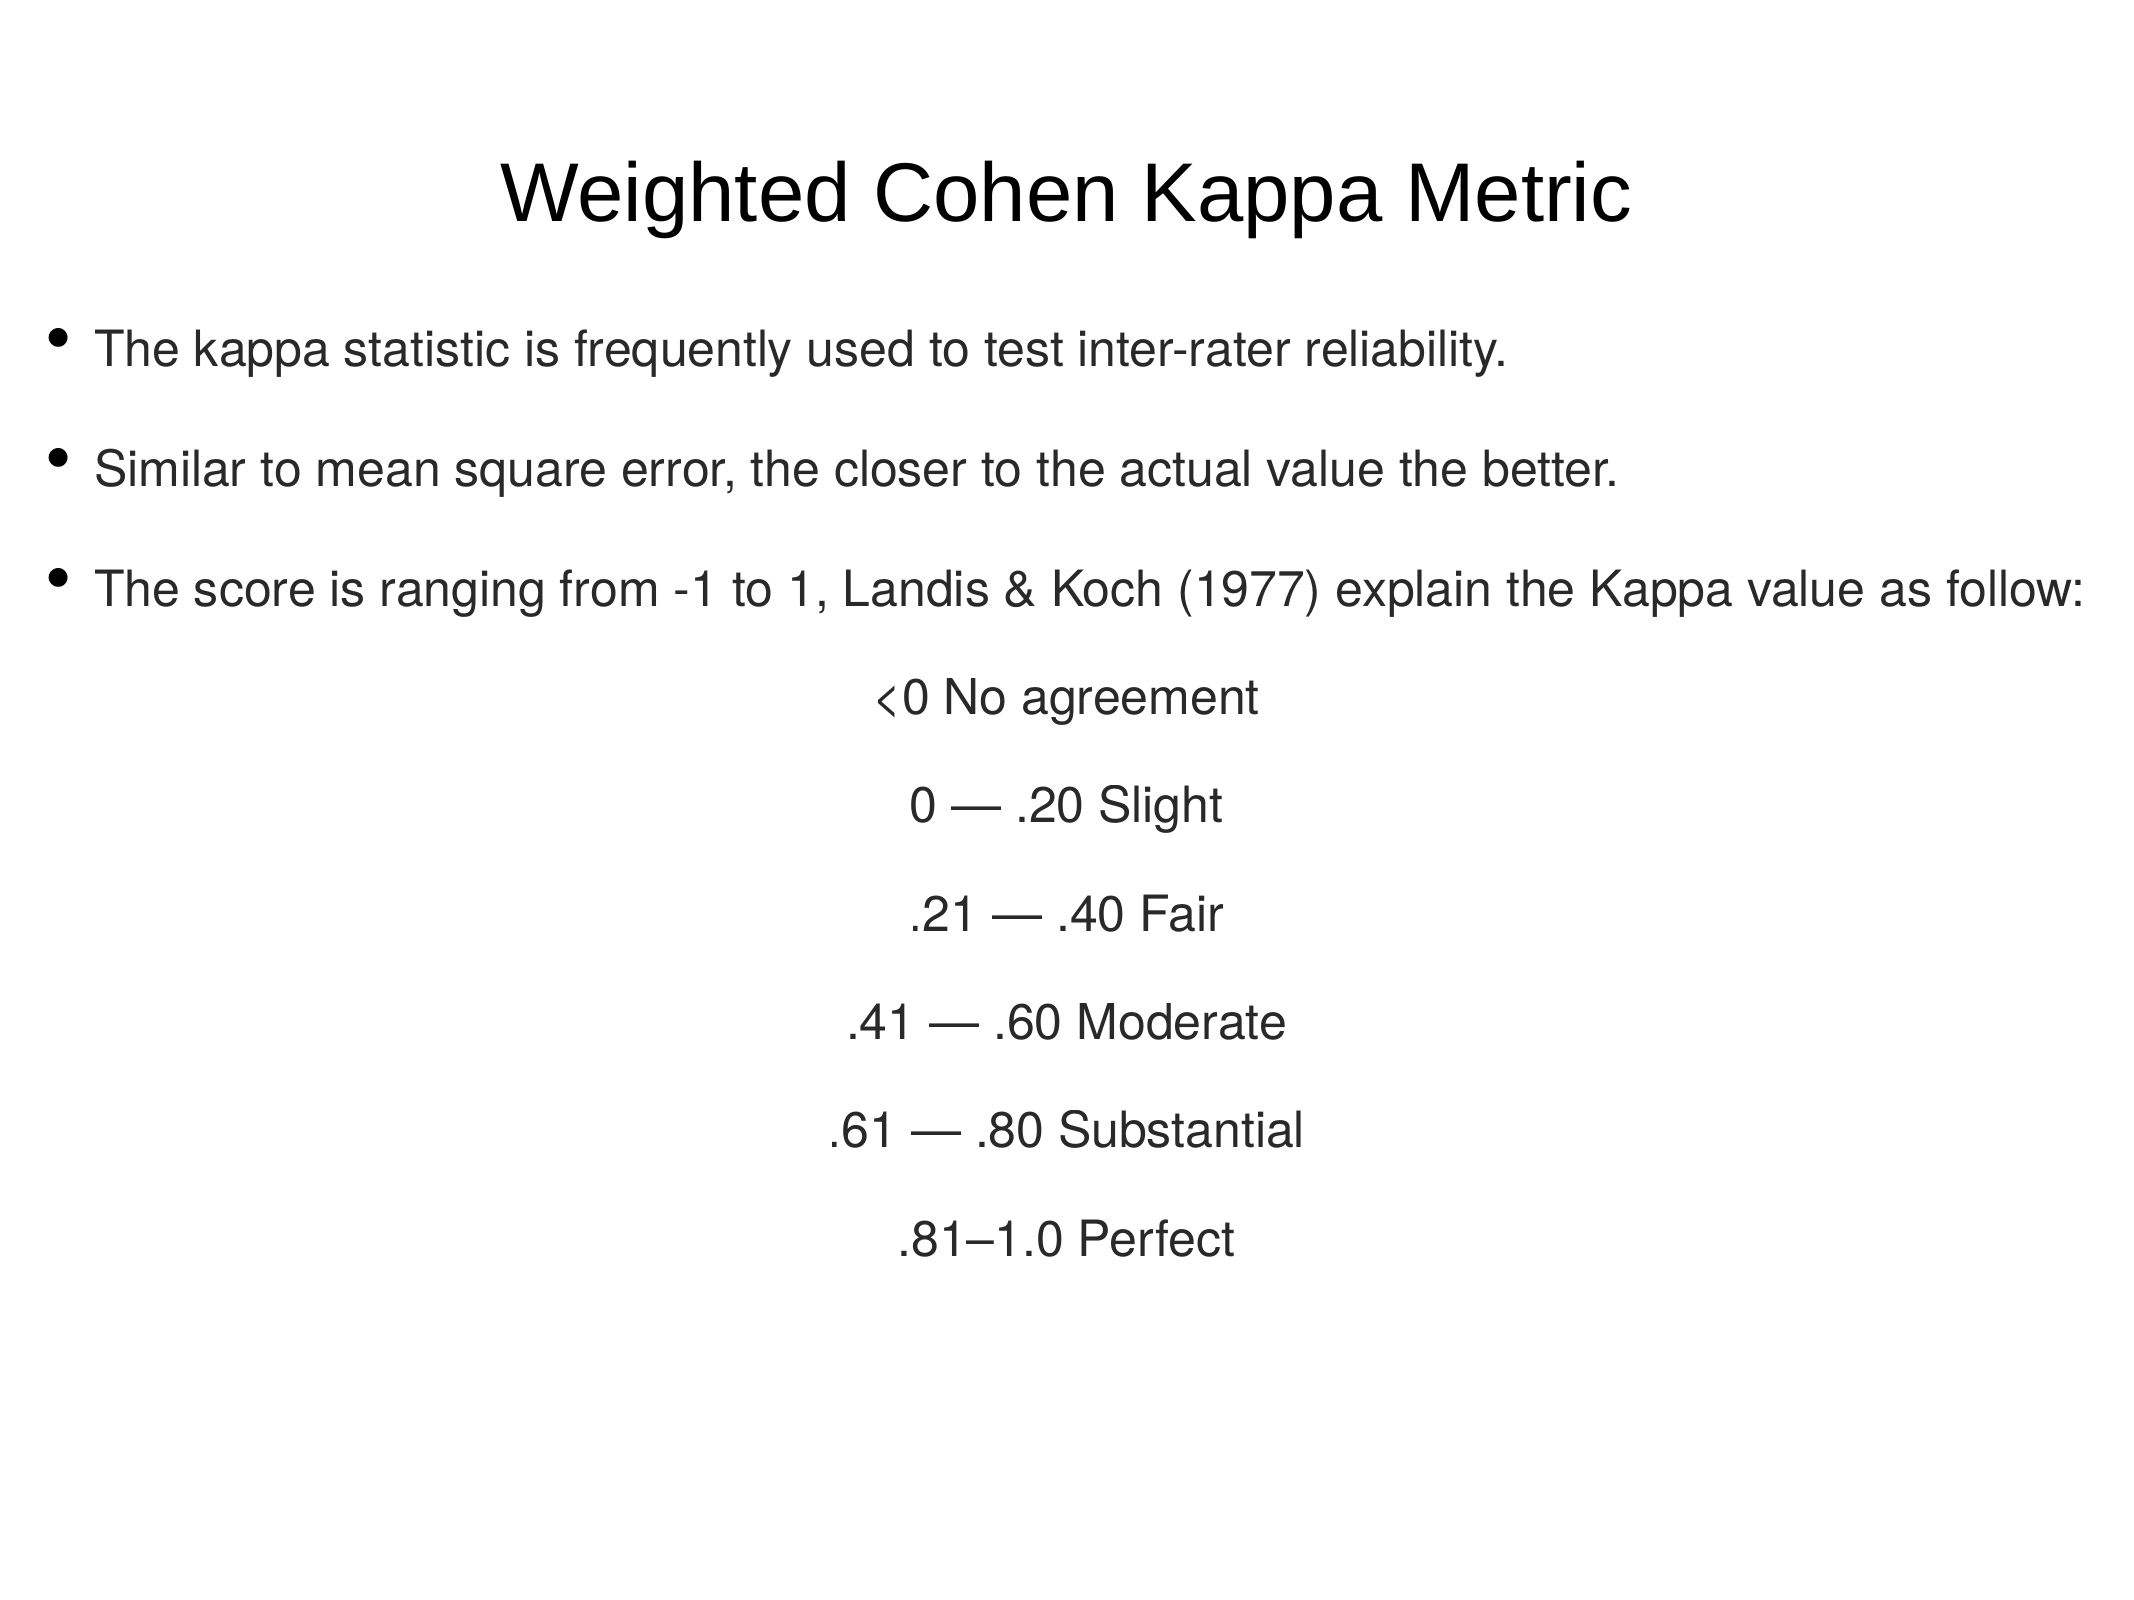

# Weighted Cohen Kappa Metric
The kappa statistic is frequently used to test inter-rater reliability.
Similar to mean square error, the closer to the actual value the better.
The score is ranging from -1 to 1, Landis & Koch (1977) explain the Kappa value as follow:
<0 No agreement
0 — .20 Slight
.21 — .40 Fair
.41 — .60 Moderate
.61 — .80 Substantial
.81–1.0 Perfect